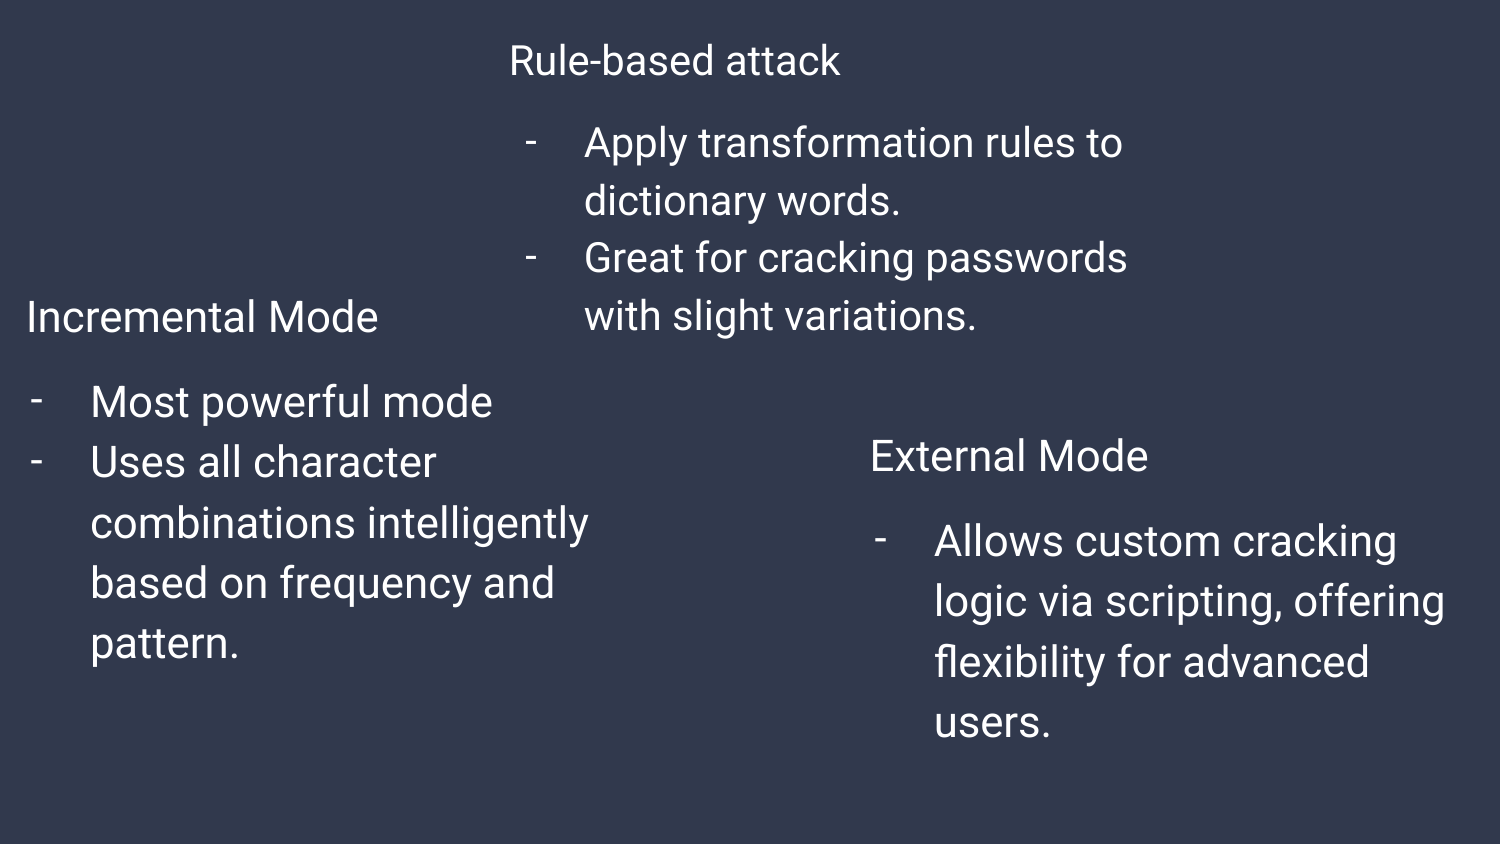

Rule-based attack
Apply transformation rules to dictionary words.
Great for cracking passwords with slight variations.
 Incremental Mode
Most powerful mode
Uses all character combinations intelligently based on frequency and pattern.
 External Mode
Allows custom cracking logic via scripting, offering flexibility for advanced users.